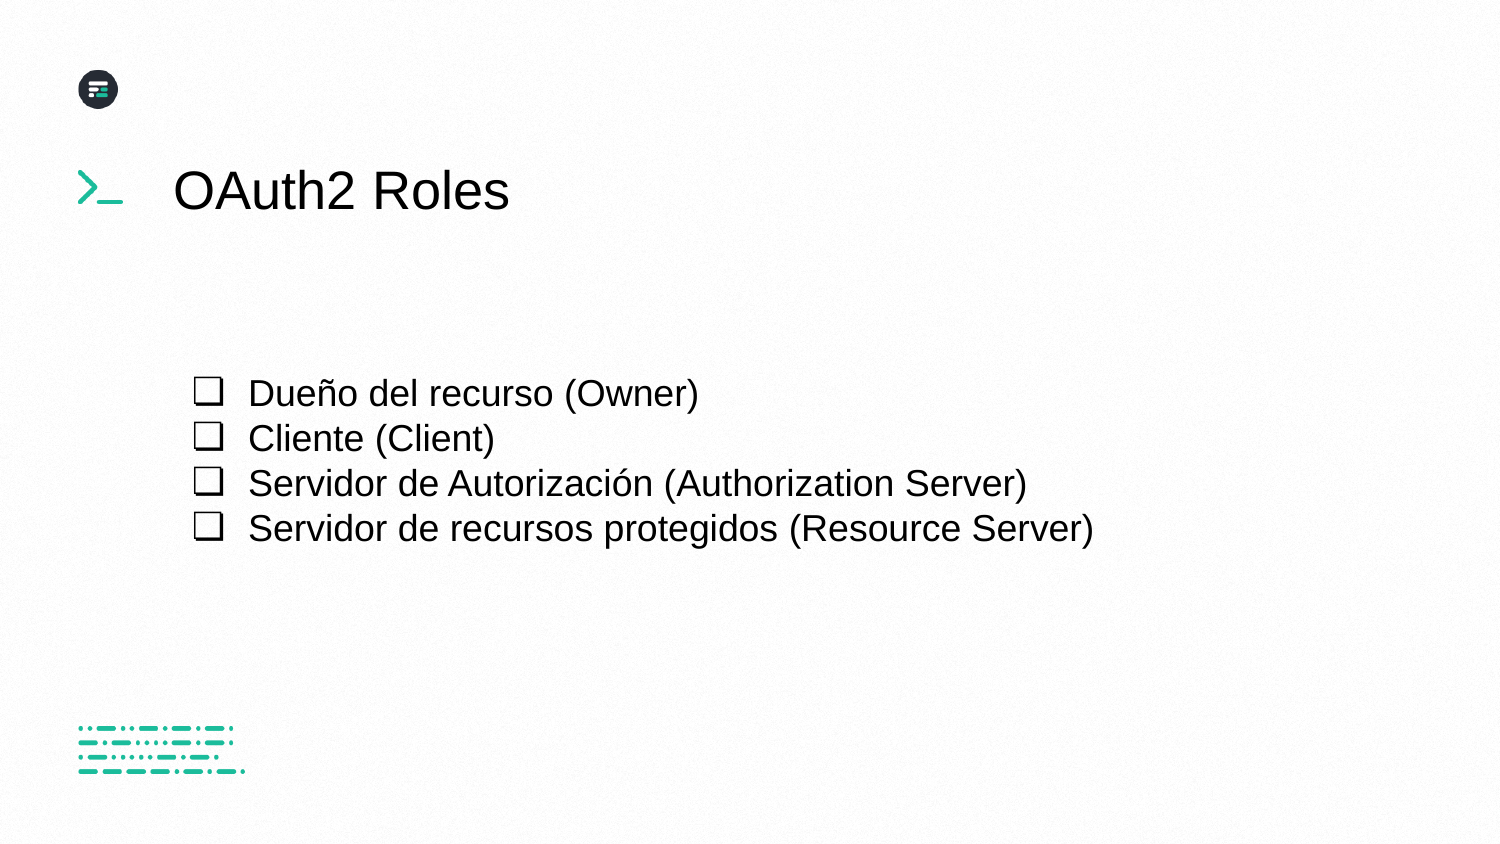

OAuth2 Roles
# Dueño del recurso (Owner)
Cliente (Client)
Servidor de Autorización (Authorization Server)
Servidor de recursos protegidos (Resource Server)